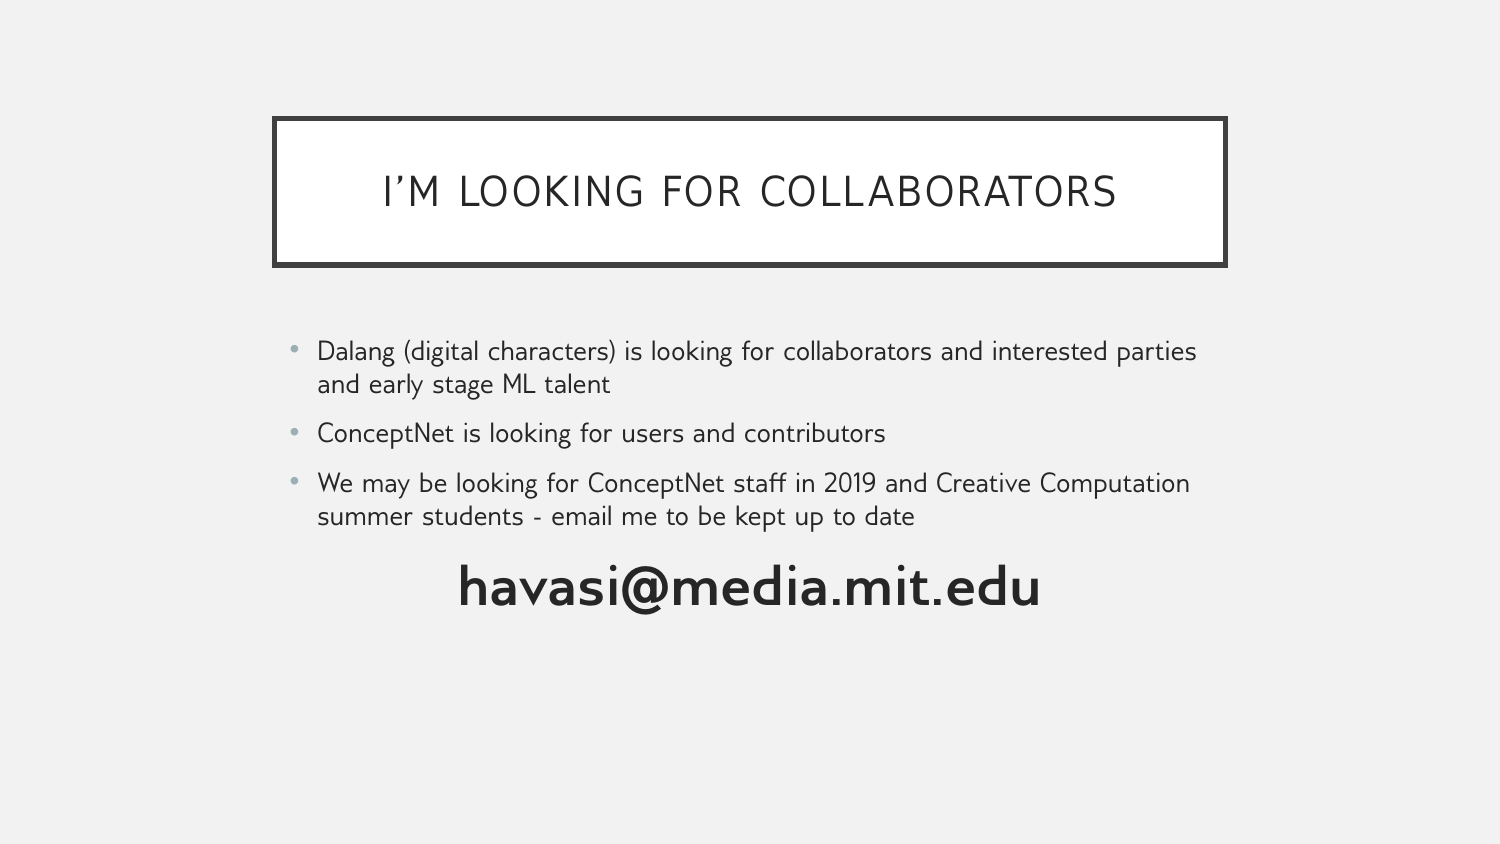

# I’m looking for collaborators
Dalang (digital characters) is looking for collaborators and interested parties and early stage ML talent
ConceptNet is looking for users and contributors
We may be looking for ConceptNet staff in 2019 and Creative Computation summer students - email me to be kept up to date
havasi@media.mit.edu